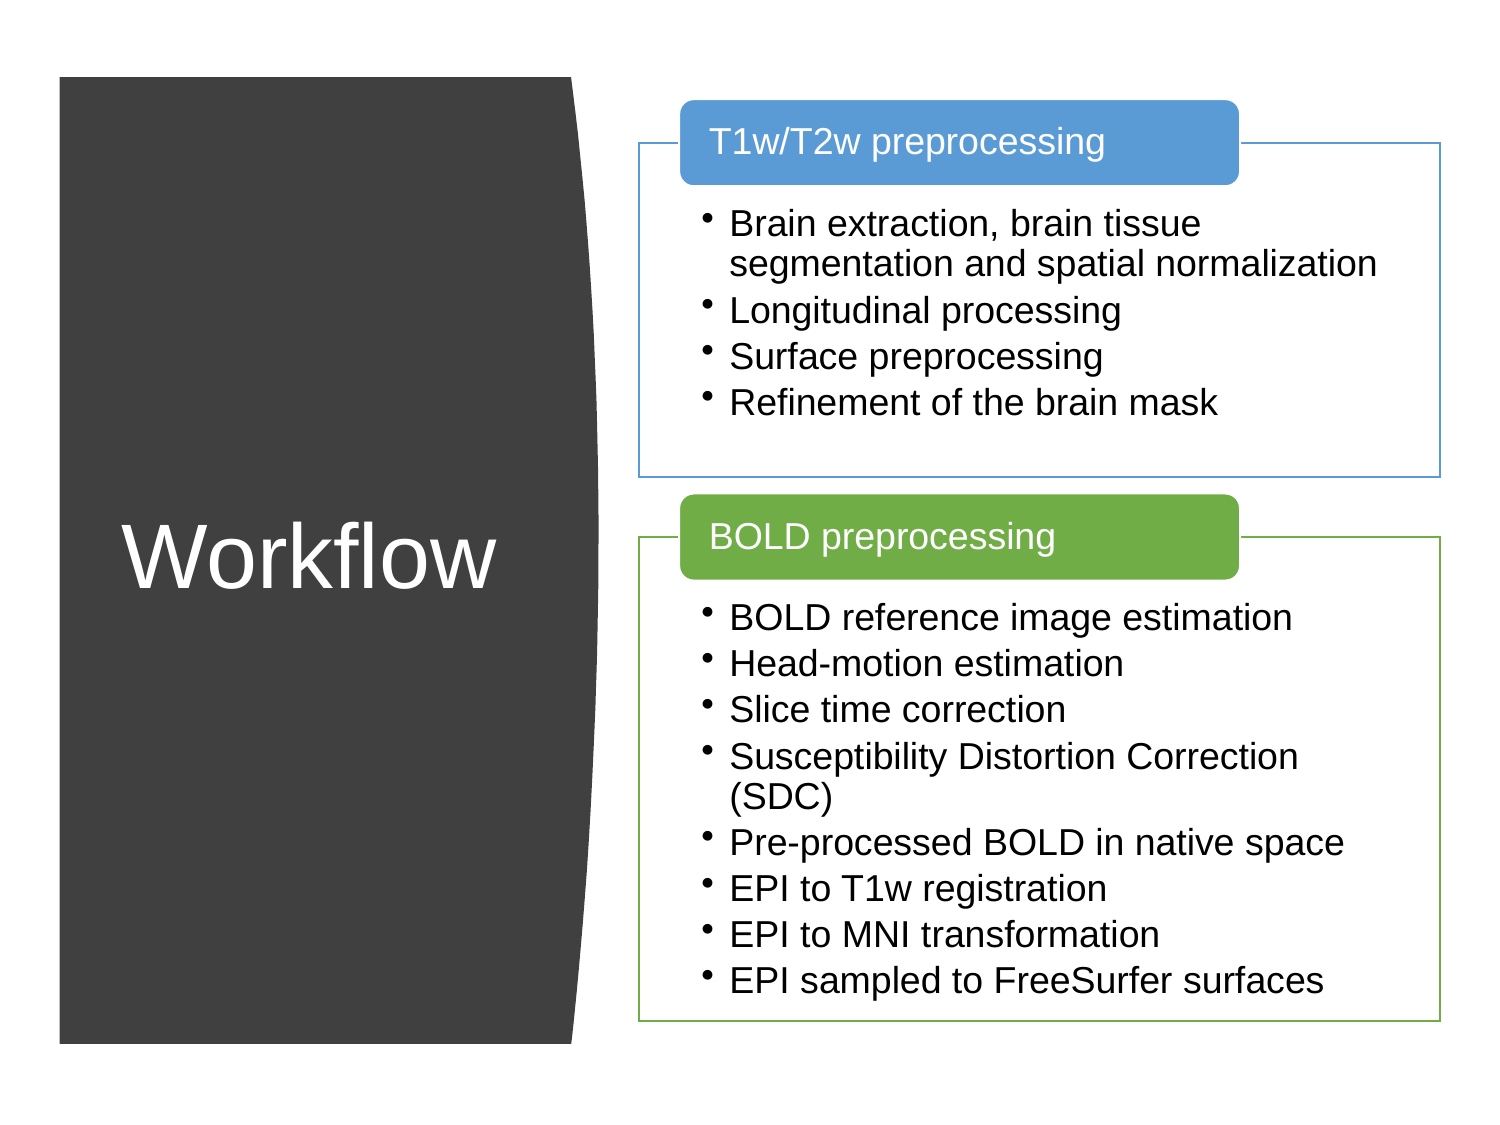

Brain extraction, brain tissue segmentation and spatial normalization
Longitudinal processing
Surface preprocessing
Refinement of the brain mask
T1w/T2w preprocessing
BOLD reference image estimation
Head-motion estimation
Slice time correction
Susceptibility Distortion Correction (SDC)
Pre-processed BOLD in native space
EPI to T1w registration
EPI to MNI transformation
EPI sampled to FreeSurfer surfaces
BOLD preprocessing

# Workflow